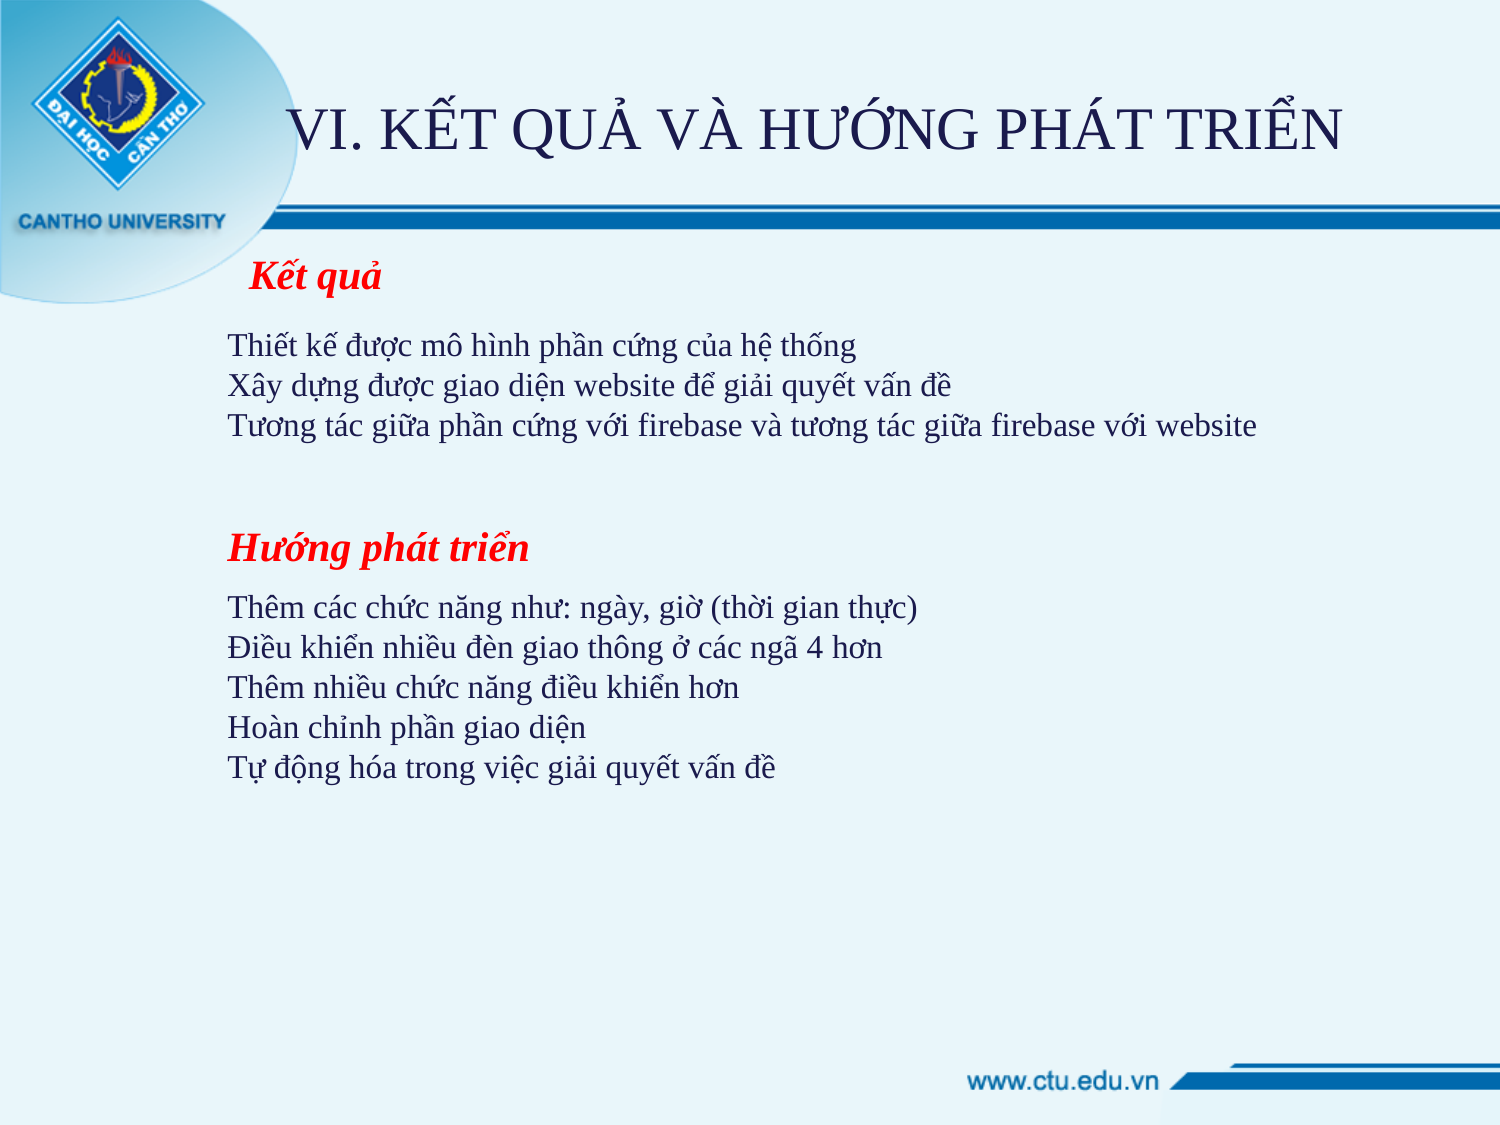

VI. KẾT QUẢ VÀ HƯỚNG PHÁT TRIỂN
Kết quả
Thiết kế được mô hình phần cứng của hệ thống
Xây dựng được giao diện website để giải quyết vấn đề
Tương tác giữa phần cứng với firebase và tương tác giữa firebase với website
Hướng phát triển
Thêm các chức năng như: ngày, giờ (thời gian thực)
Điều khiển nhiều đèn giao thông ở các ngã 4 hơn
Thêm nhiều chức năng điều khiển hơn
Hoàn chỉnh phần giao diện
Tự động hóa trong việc giải quyết vấn đề